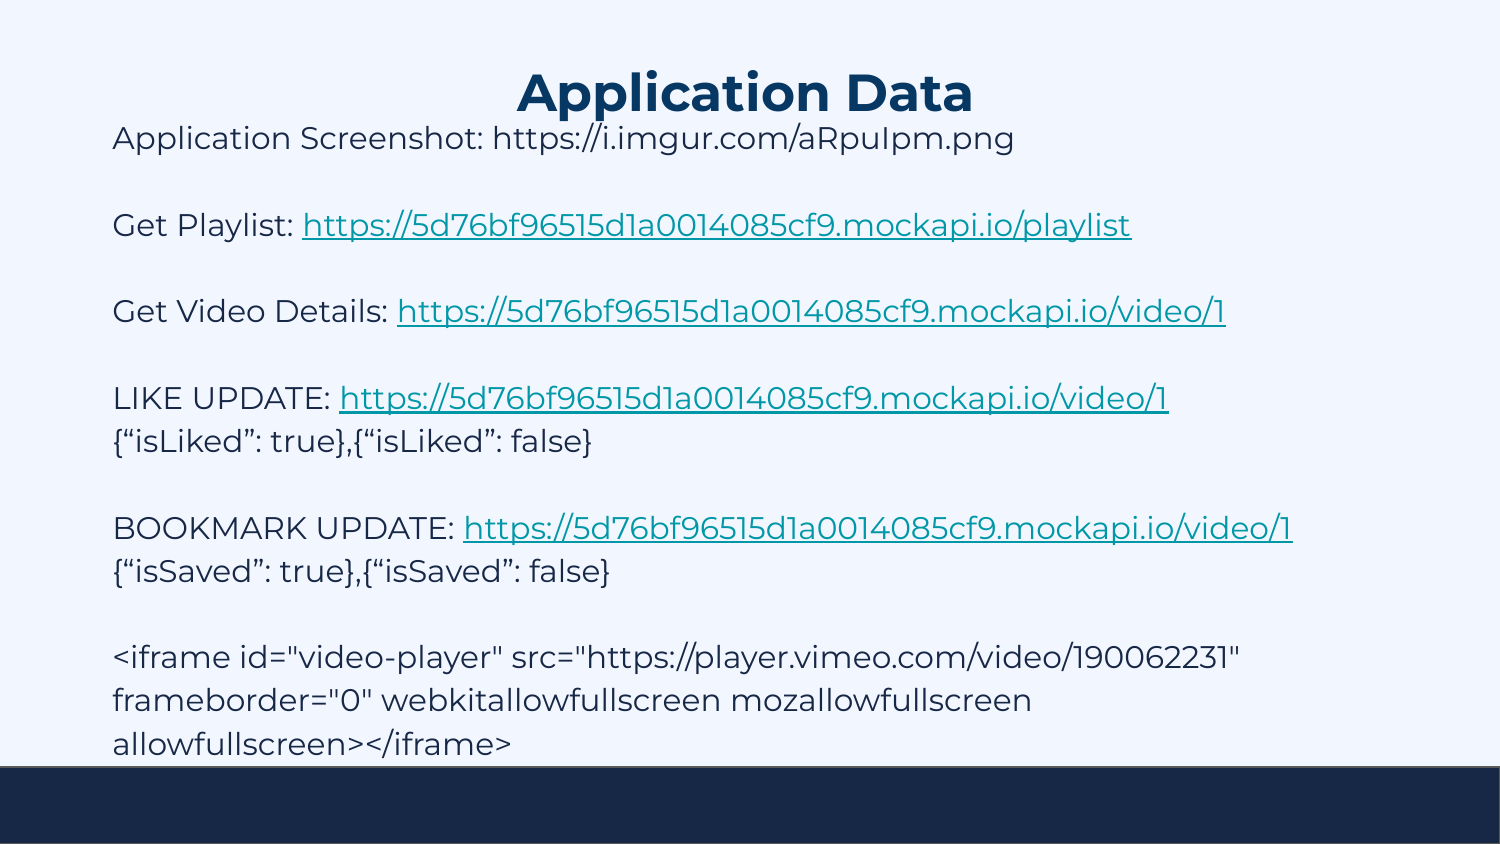

# Application Data
Application Screenshot: https://i.imgur.com/aRpuIpm.png

Get Playlist: https://5d76bf96515d1a0014085cf9.mockapi.io/playlist

Get Video Details: https://5d76bf96515d1a0014085cf9.mockapi.io/video/1

LIKE UPDATE: https://5d76bf96515d1a0014085cf9.mockapi.io/video/1
{“isLiked”: true},{“isLiked”: false}

BOOKMARK UPDATE: https://5d76bf96515d1a0014085cf9.mockapi.io/video/1
{“isSaved”: true},{“isSaved”: false}

<iframe id="video-player" src="https://player.vimeo.com/video/190062231" frameborder="0" webkitallowfullscreen mozallowfullscreen allowfullscreen></iframe>